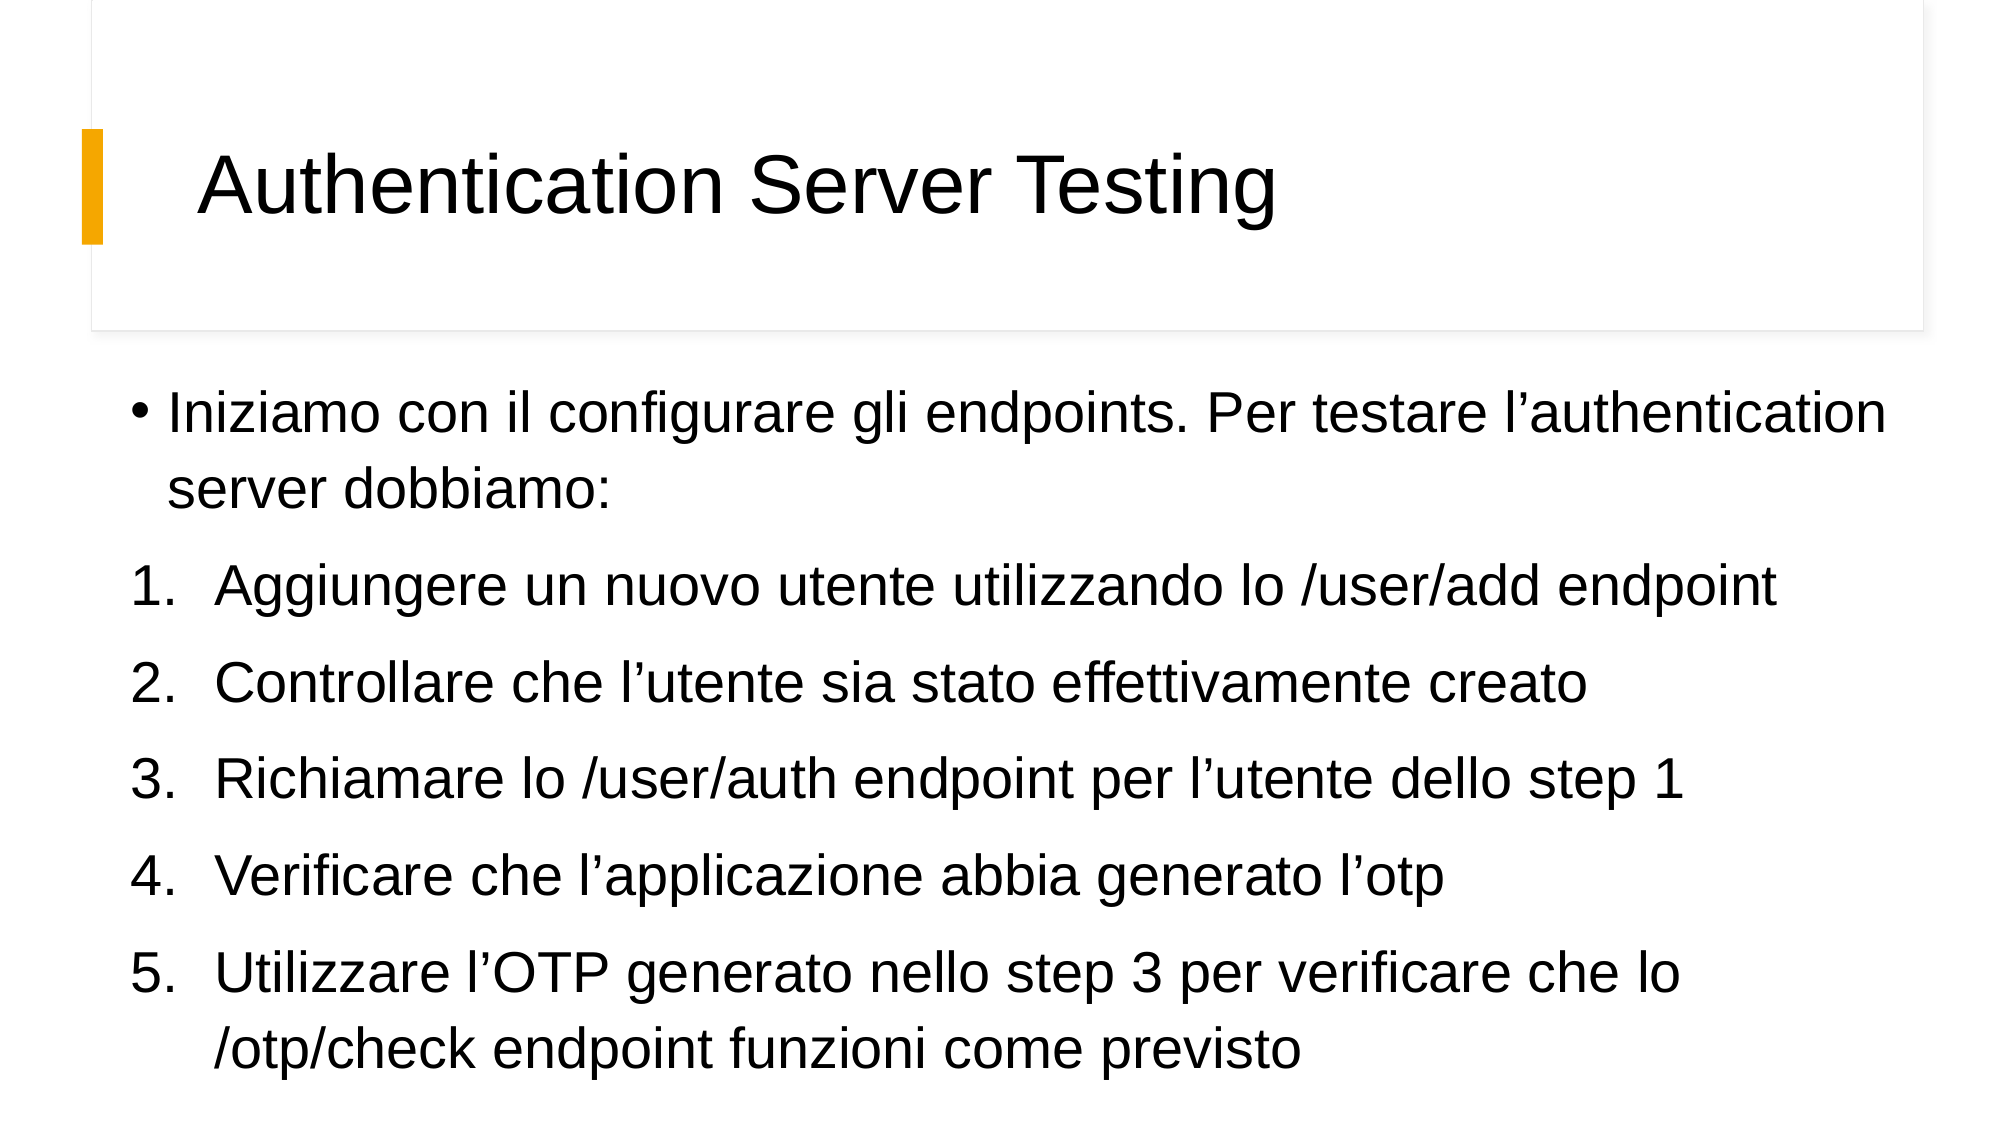

# Authentication Server Testing
Iniziamo con il configurare gli endpoints. Per testare l’authentication server dobbiamo:
Aggiungere un nuovo utente utilizzando lo /user/add endpoint
Controllare che l’utente sia stato effettivamente creato
Richiamare lo /user/auth endpoint per l’utente dello step 1
Verificare che l’applicazione abbia generato l’otp
Utilizzare l’OTP generato nello step 3 per verificare che lo /otp/check endpoint funzioni come previsto